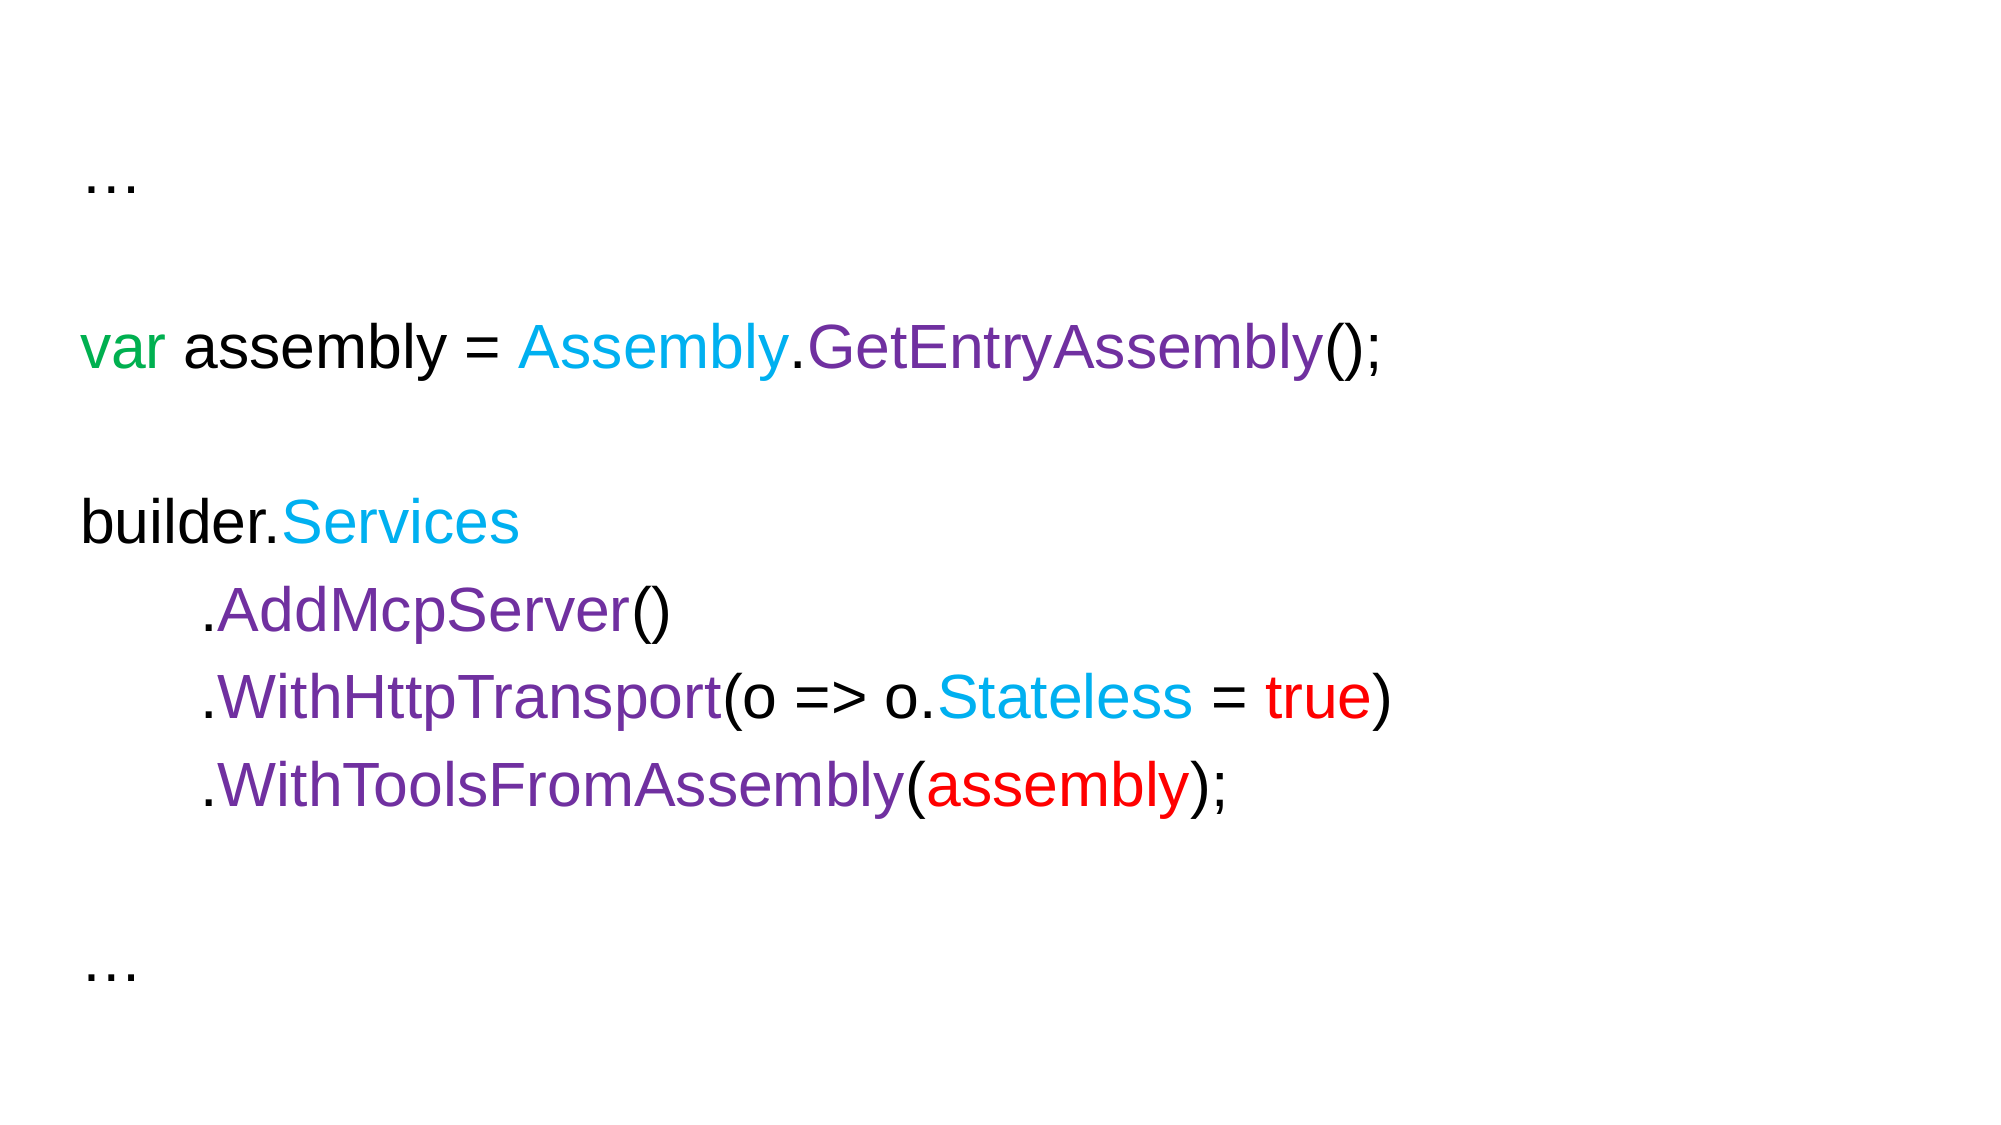

…

var assembly = Assembly.GetEntryAssembly();

builder.Services
       .AddMcpServer()
       .WithHttpTransport(o => o.Stateless = true)
       .WithToolsFromAssembly(assembly);

…